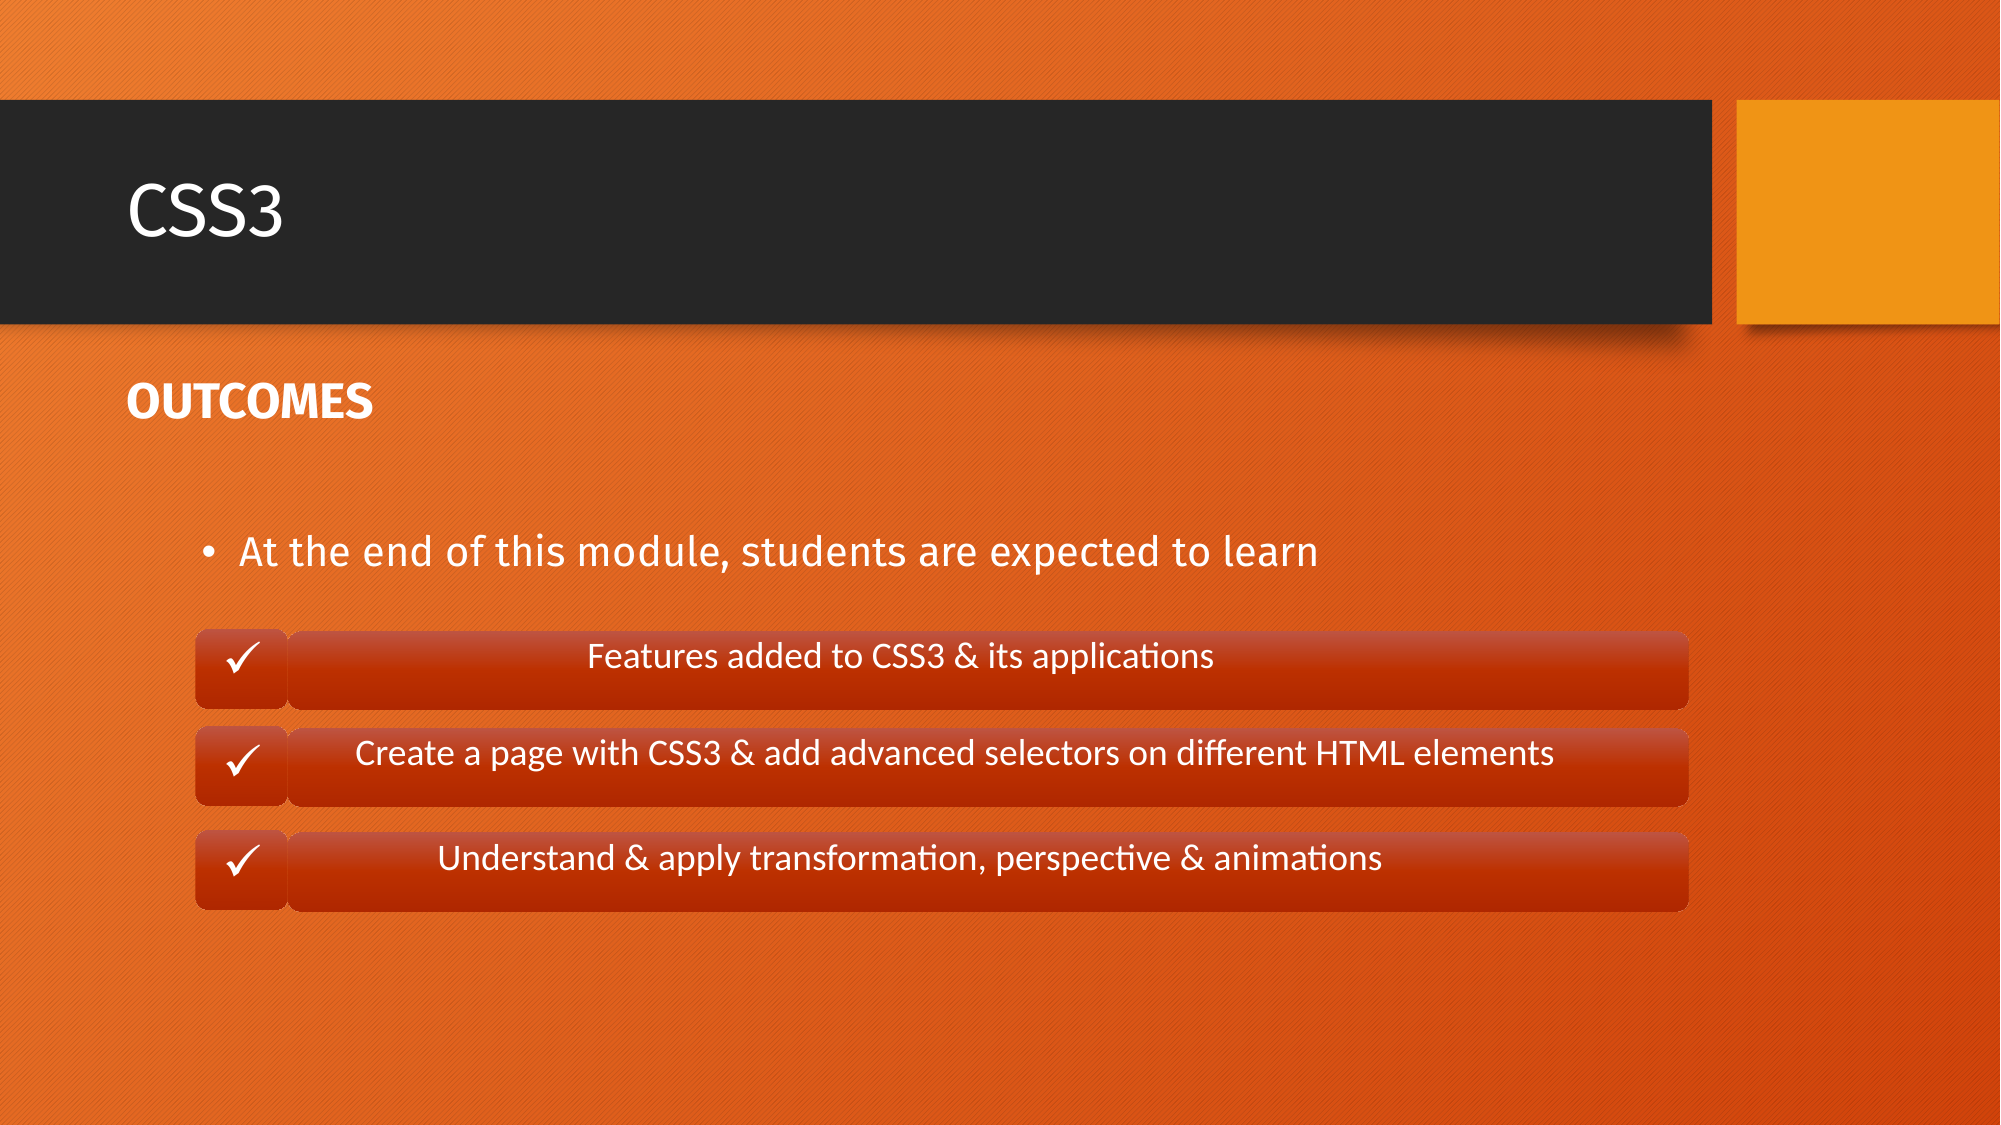

# CSS3
OUTCOMES

At the end of this module, students are expected to learn

		Features added to CSS3 & its applications

        Create a page with CSS3 & add advanced selectors on different HTML elements

	Understand & apply transformation, perspective & animations